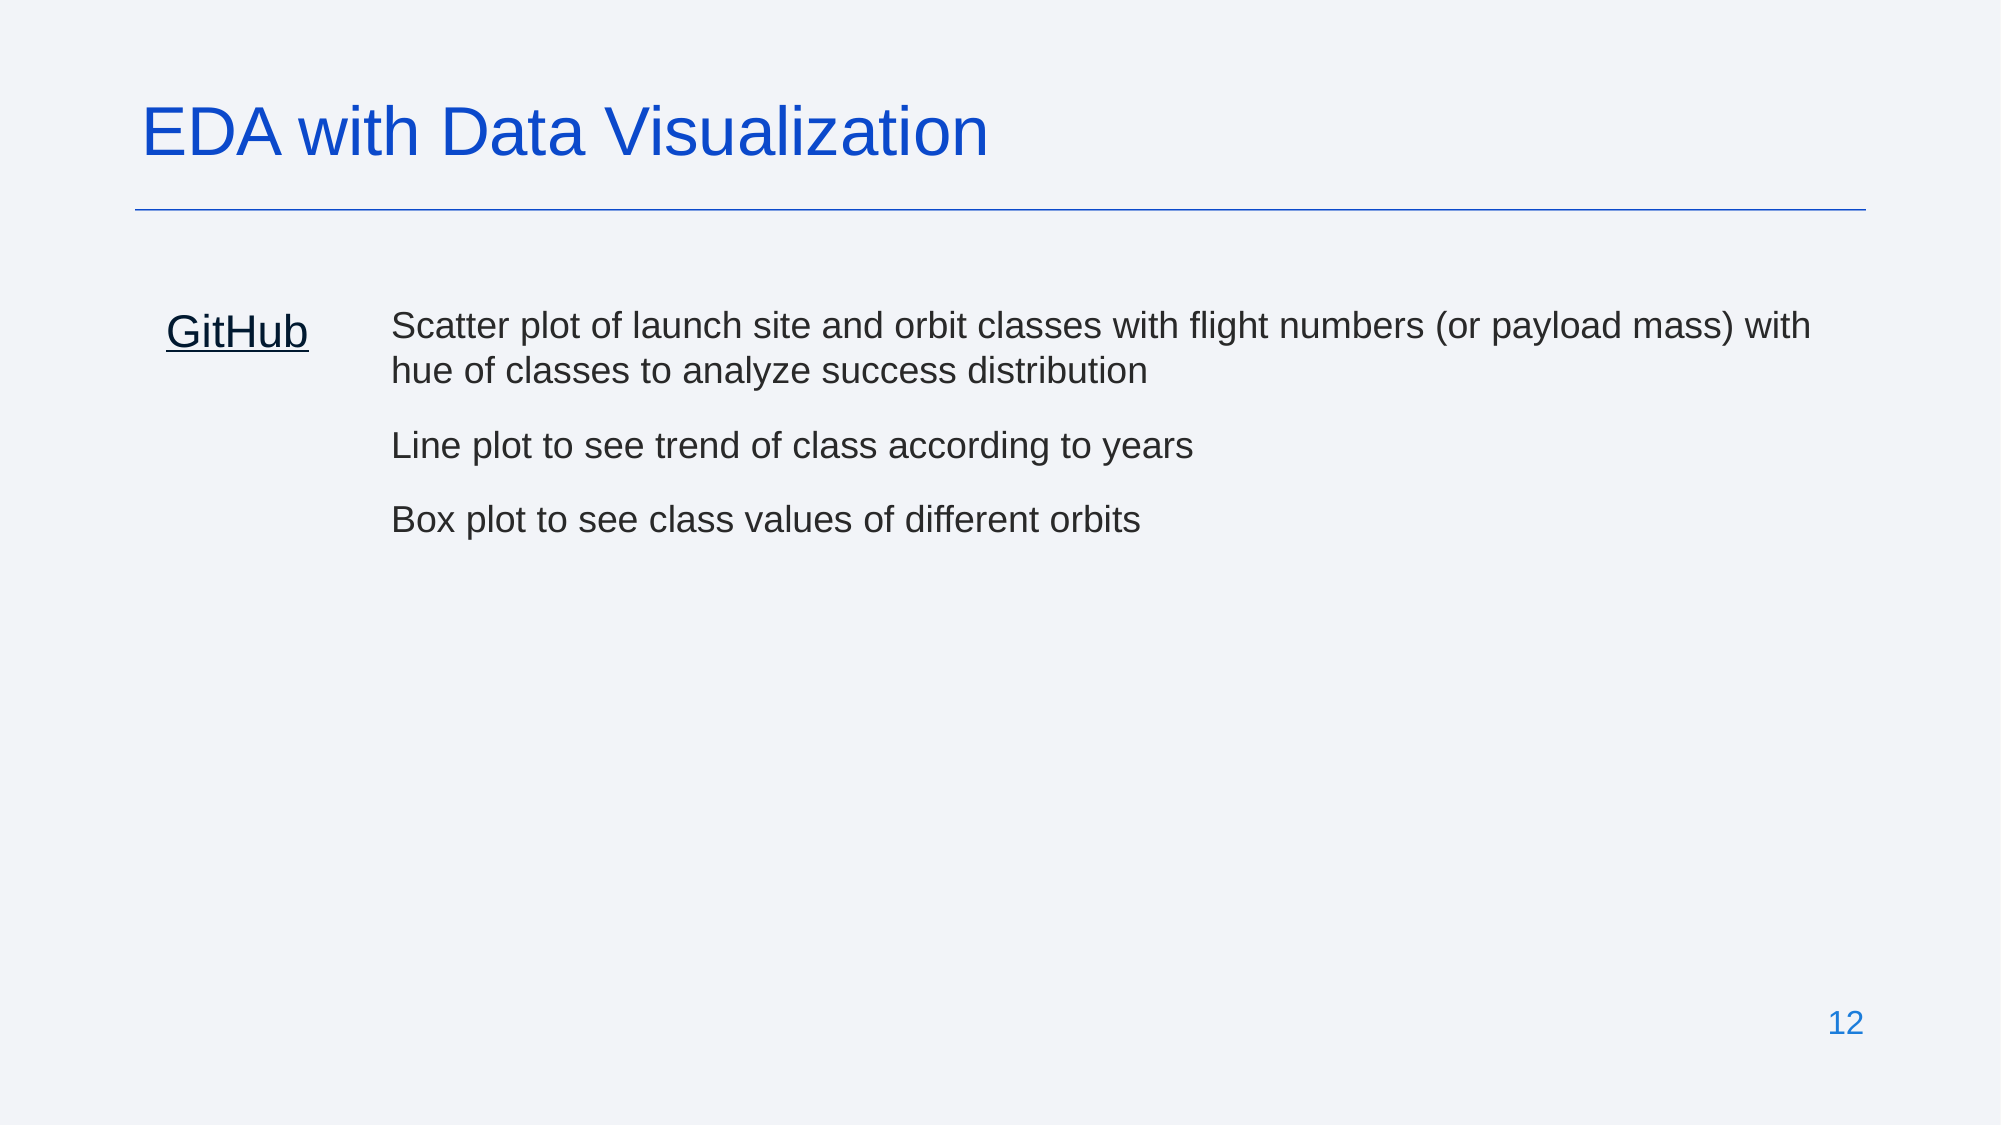

EDA with Data Visualization
GitHub

Scatter plot of launch site and orbit classes with flight numbers (or payload mass) with hue of classes to analyze success distribution
Line plot to see trend of class according to years
Box plot to see class values of different orbits
12